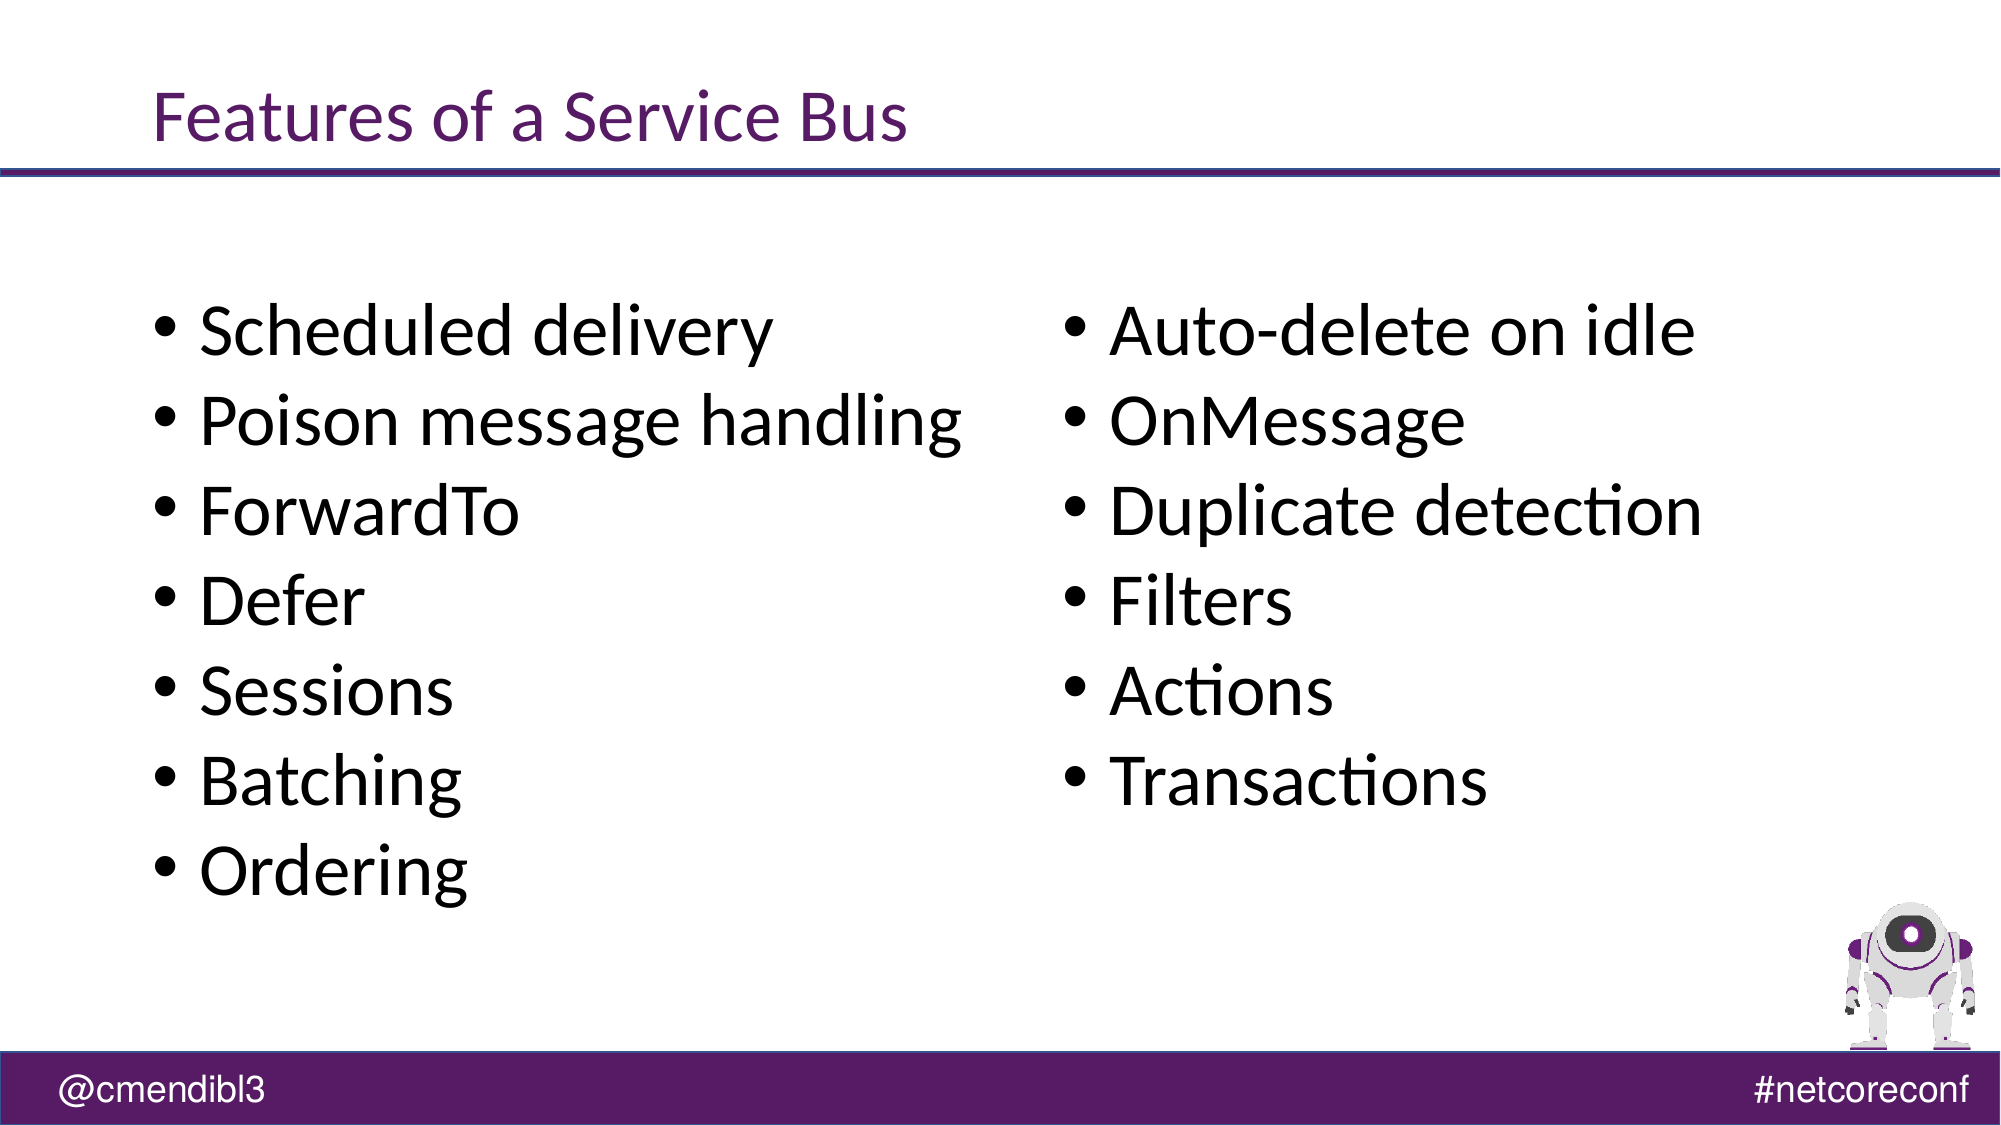

# Features of a Service Bus
Scheduled delivery
Poison message handling
ForwardTo
Defer
Sessions
Batching
Ordering
Auto-delete on idle
OnMessage
Duplicate detection
Filters
Actions
Transactions